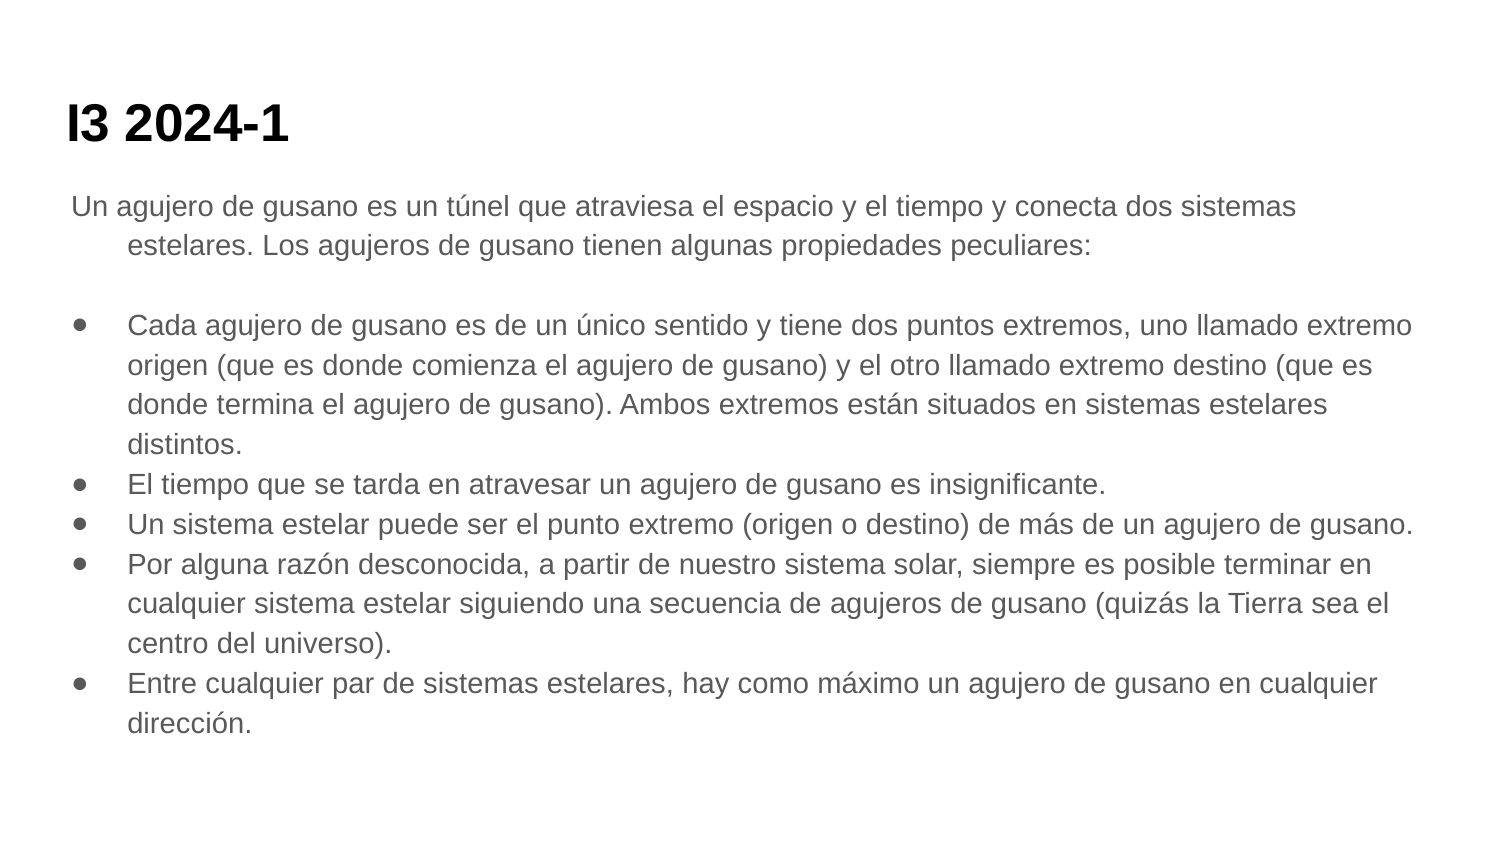

# I3 2024-1
Un agujero de gusano es un túnel que atraviesa el espacio y el tiempo y conecta dos sistemas estelares. Los agujeros de gusano tienen algunas propiedades peculiares:

Cada agujero de gusano es de un único sentido y tiene dos puntos extremos, uno llamado extremo origen (que es donde comienza el agujero de gusano) y el otro llamado extremo destino (que es donde termina el agujero de gusano). Ambos extremos están situados en sistemas estelares distintos.
El tiempo que se tarda en atravesar un agujero de gusano es insignificante.
Un sistema estelar puede ser el punto extremo (origen o destino) de más de un agujero de gusano.
Por alguna razón desconocida, a partir de nuestro sistema solar, siempre es posible terminar en cualquier sistema estelar siguiendo una secuencia de agujeros de gusano (quizás la Tierra sea el centro del universo).
Entre cualquier par de sistemas estelares, hay como máximo un agujero de gusano en cualquier dirección.